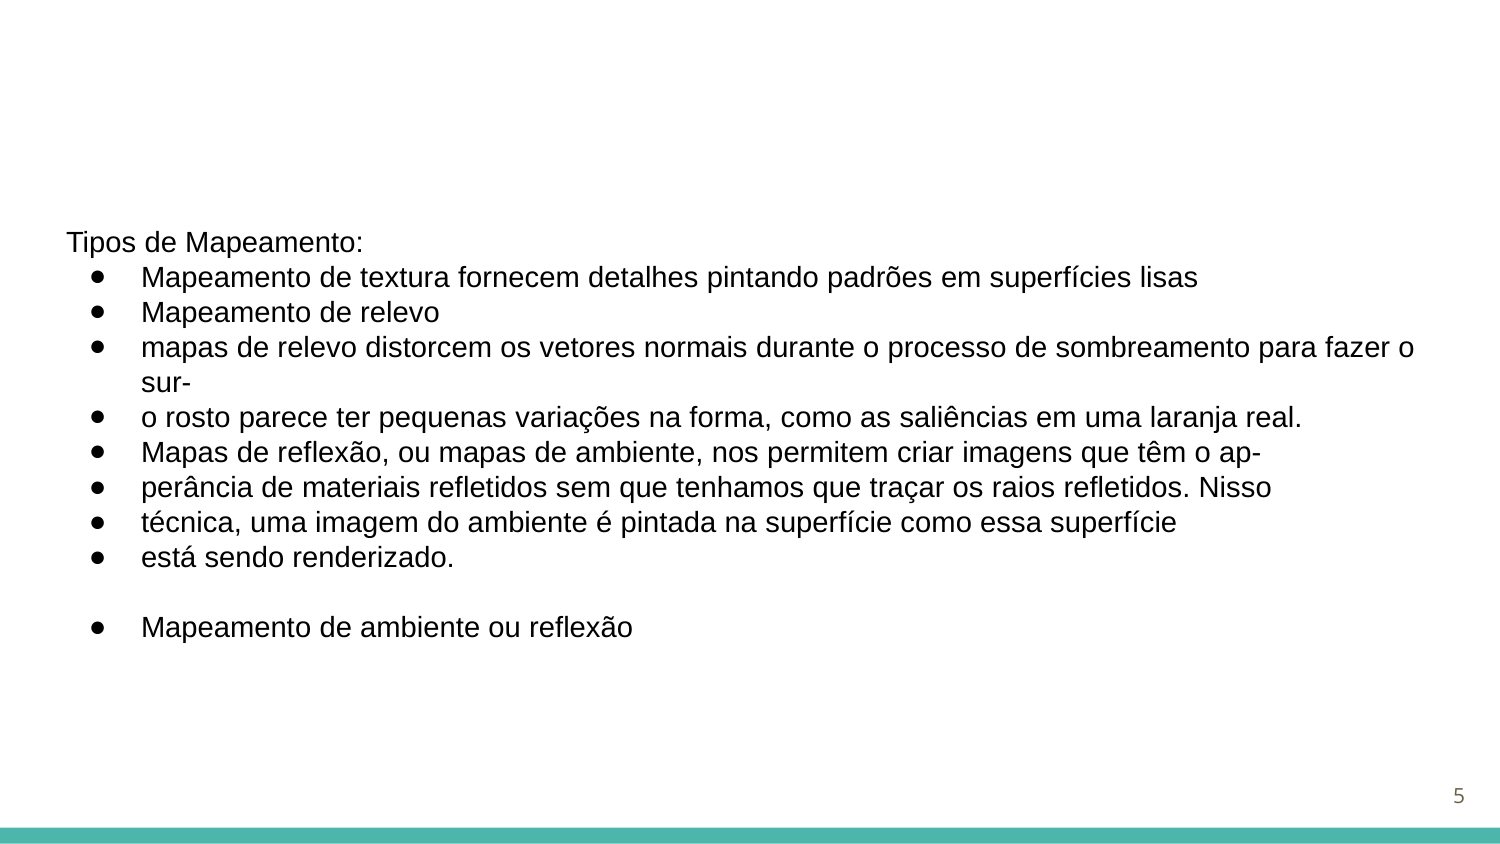

#
Tipos de Mapeamento:
Mapeamento de textura fornecem detalhes pintando padrões em superfícies lisas
Mapeamento de relevo
mapas de relevo distorcem os vetores normais durante o processo de sombreamento para fazer o sur-
o rosto parece ter pequenas variações na forma, como as saliências em uma laranja real.
Mapas de reflexão, ou mapas de ambiente, nos permitem criar imagens que têm o ap-
perância de materiais refletidos sem que tenhamos que traçar os raios refletidos. Nisso
técnica, uma imagem do ambiente é pintada na superfície como essa superfície
está sendo renderizado.

Mapeamento de ambiente ou reflexão

5